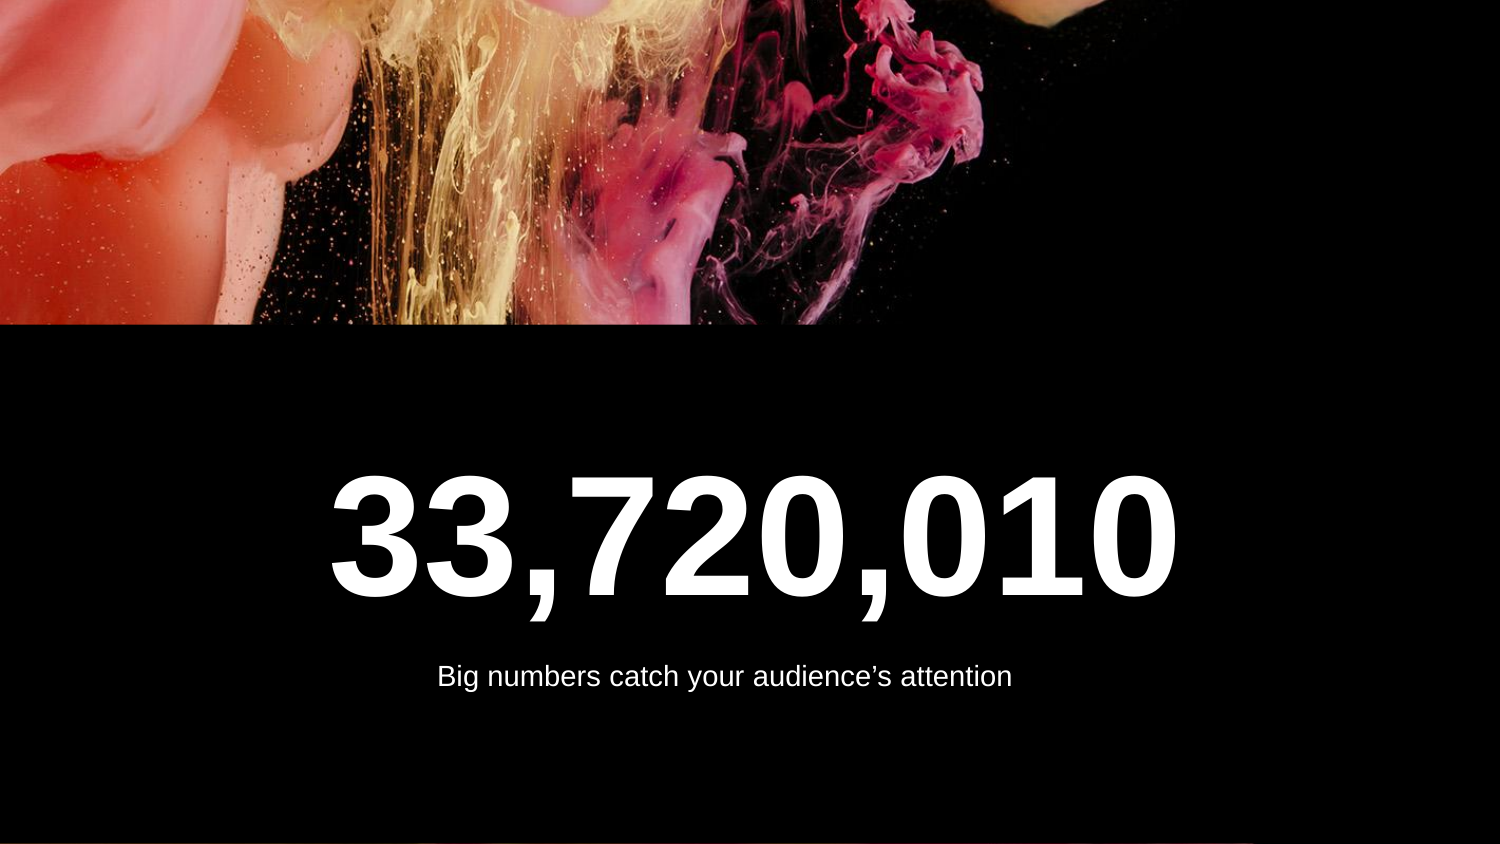

# 33,720,010
Big numbers catch your audience’s attention